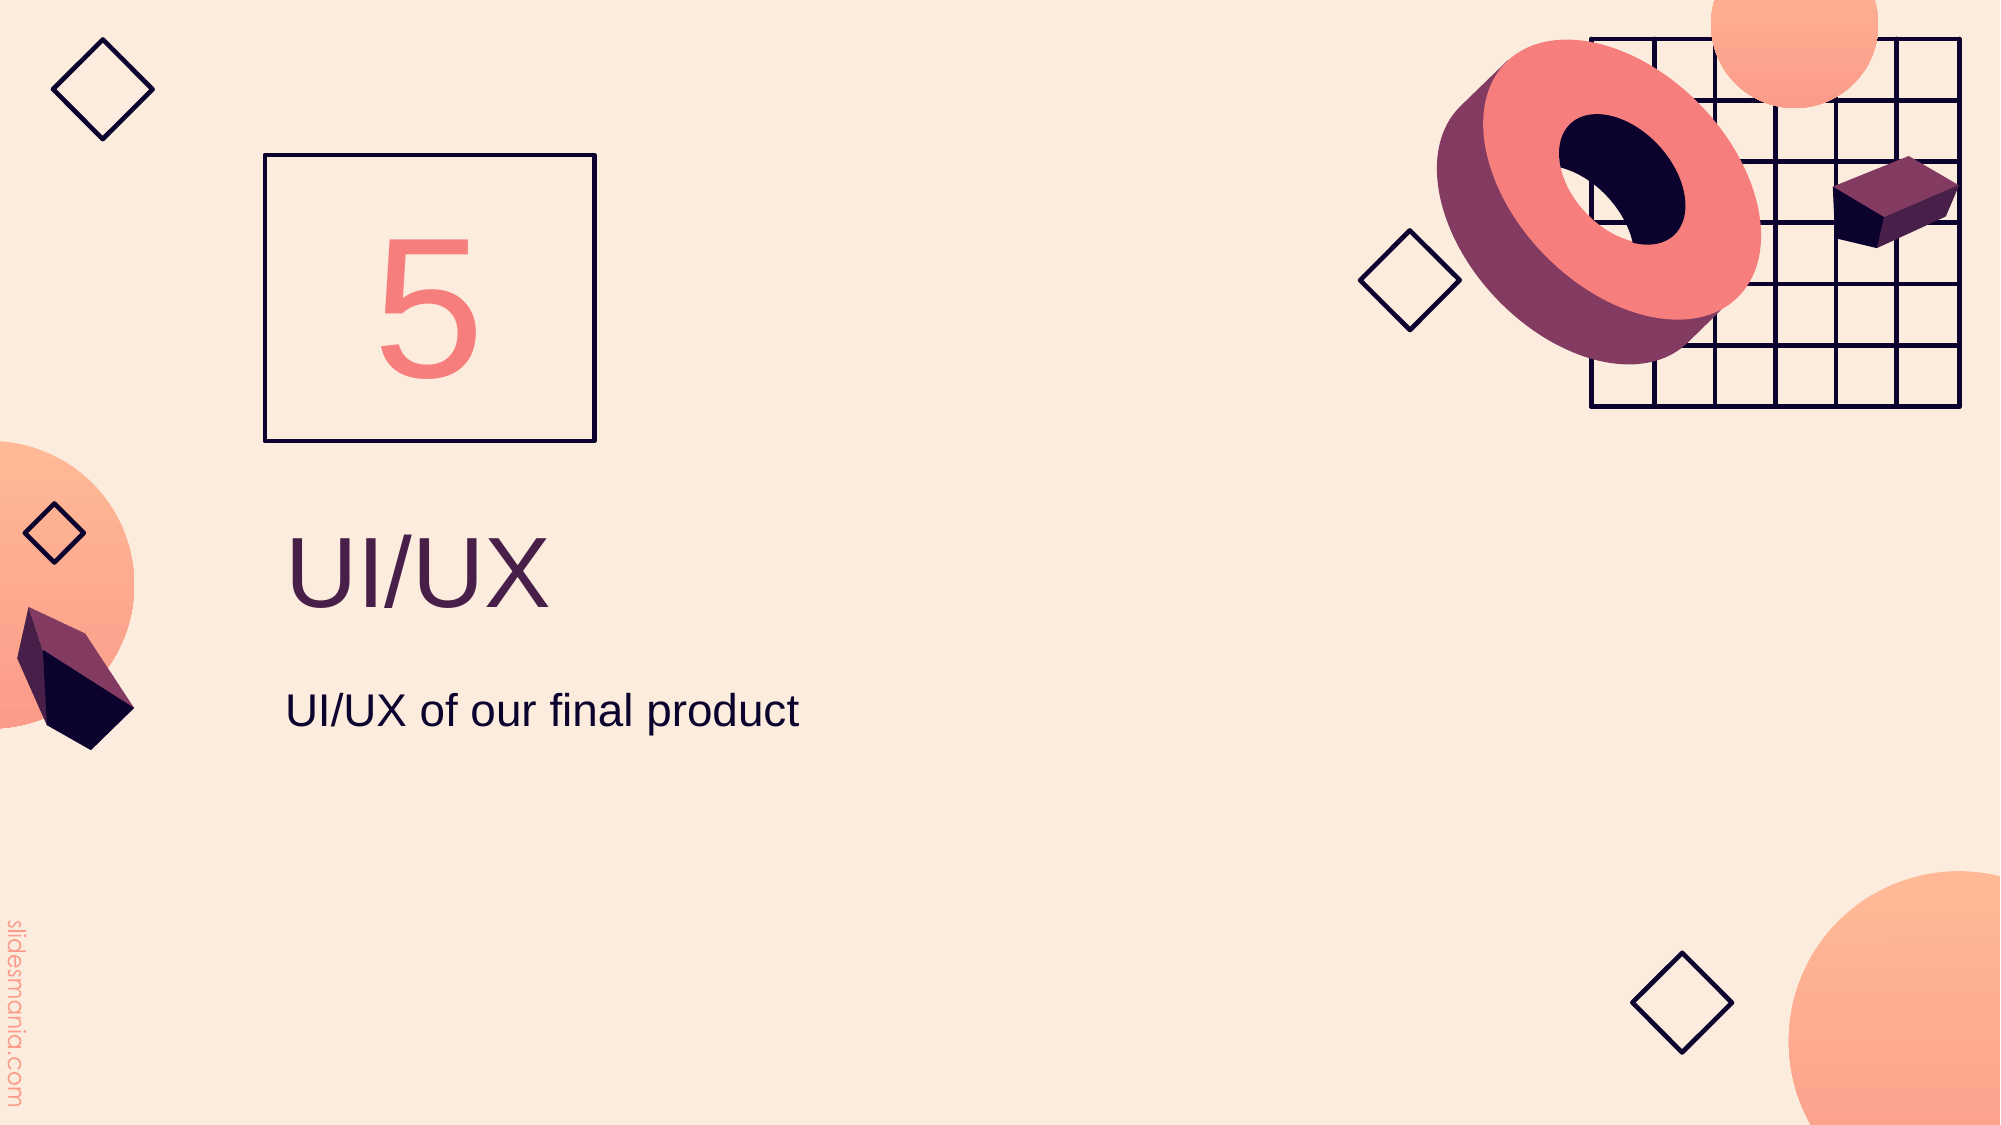

5
# UI/UX
UI/UX of our final product